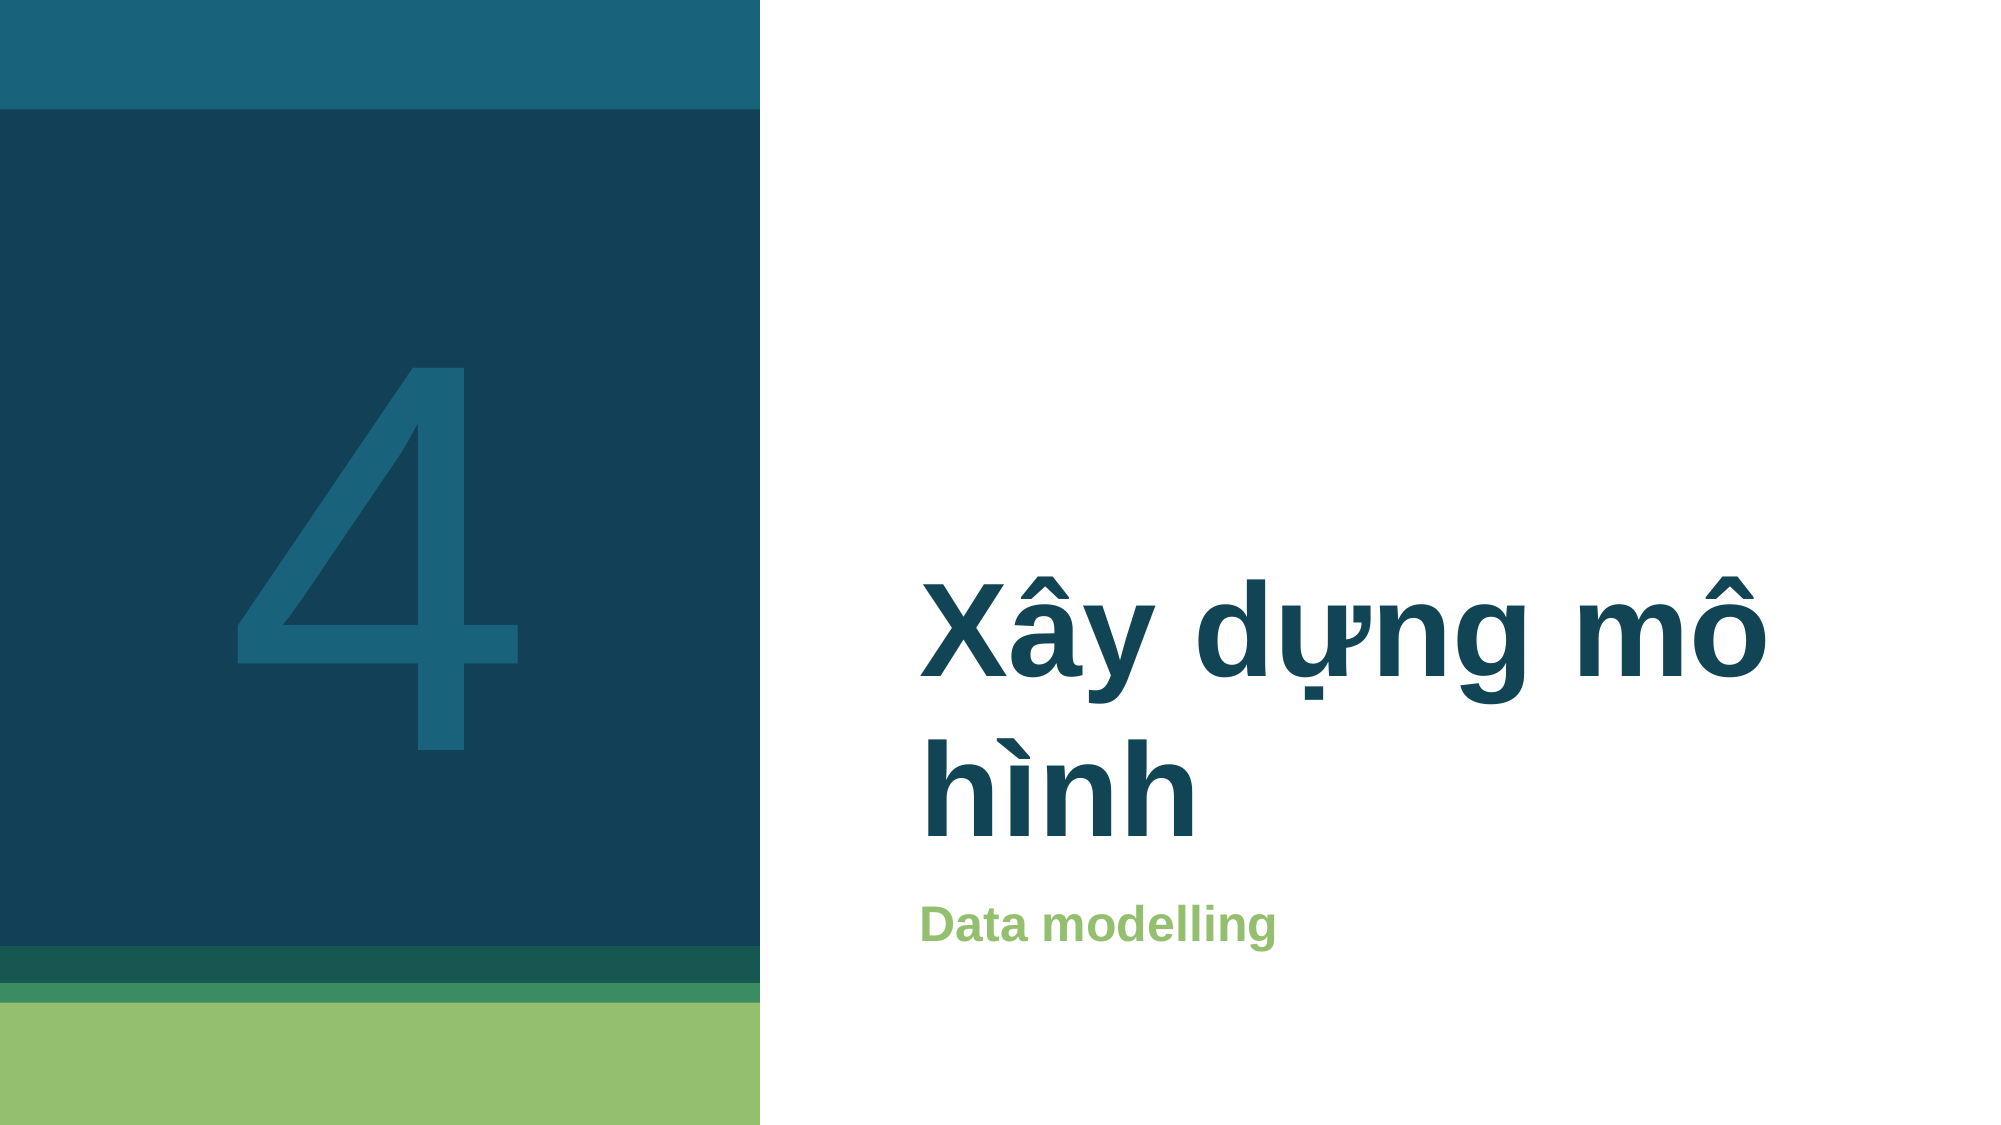

4
# Xây dựng mô hình
Data modelling